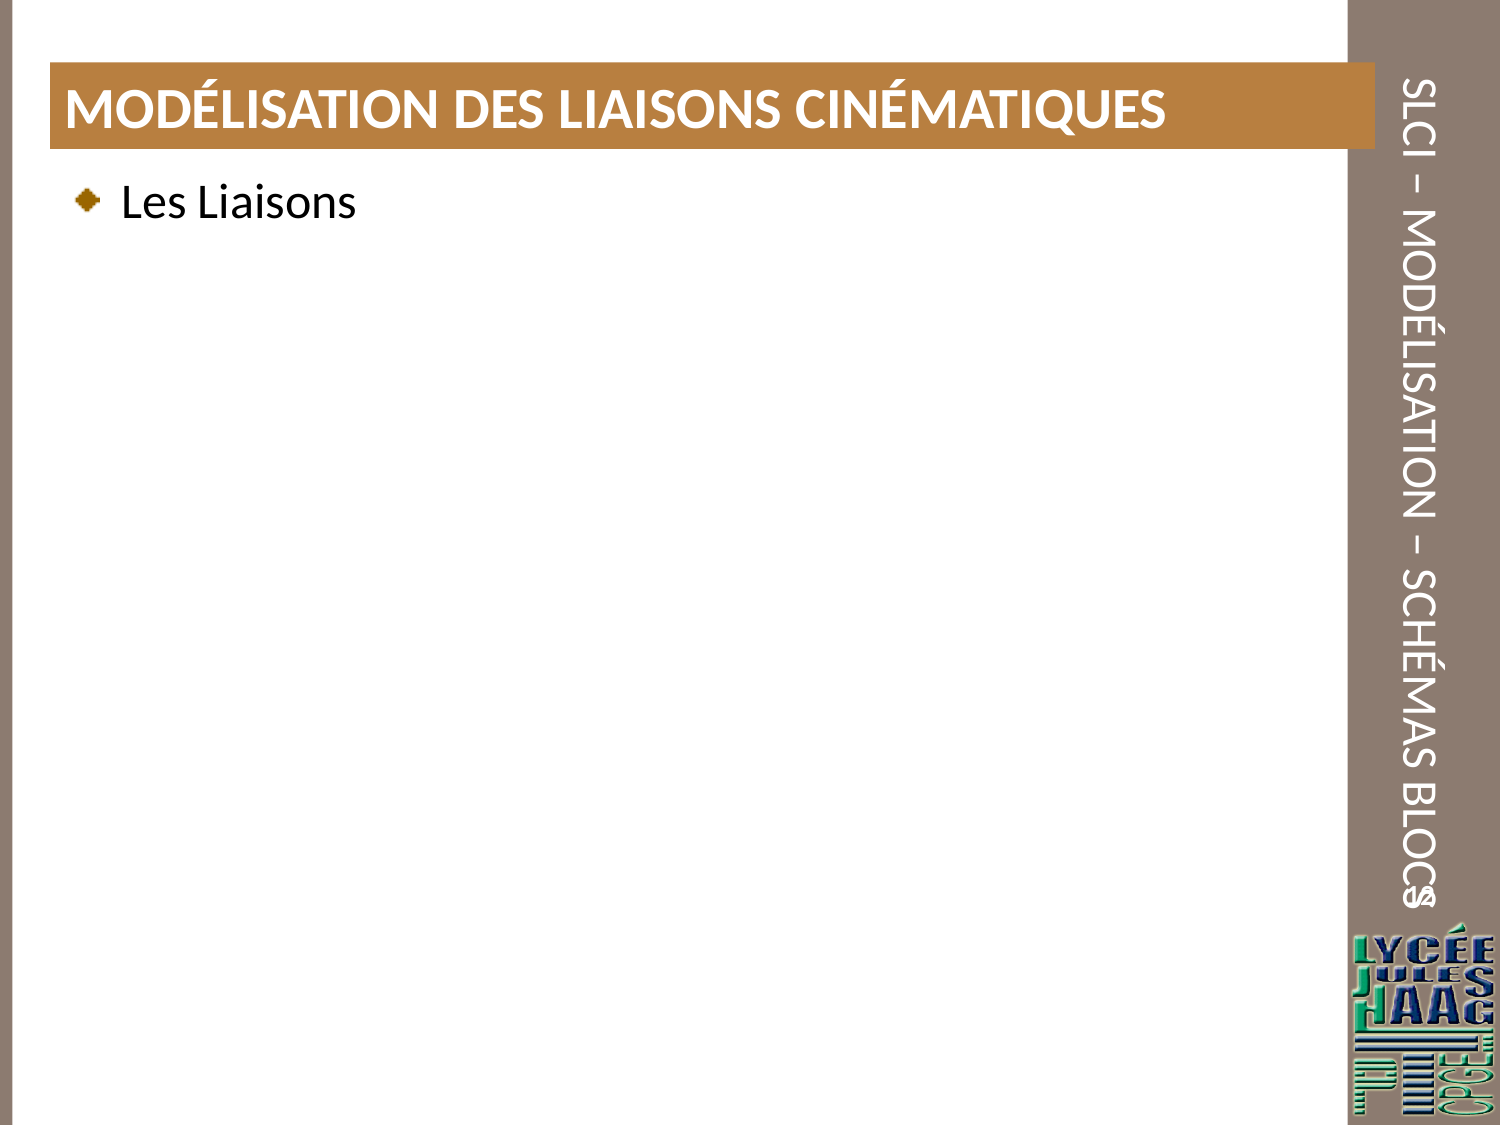

Modélisation des liaisons cinématiques
Les Liaisons
12